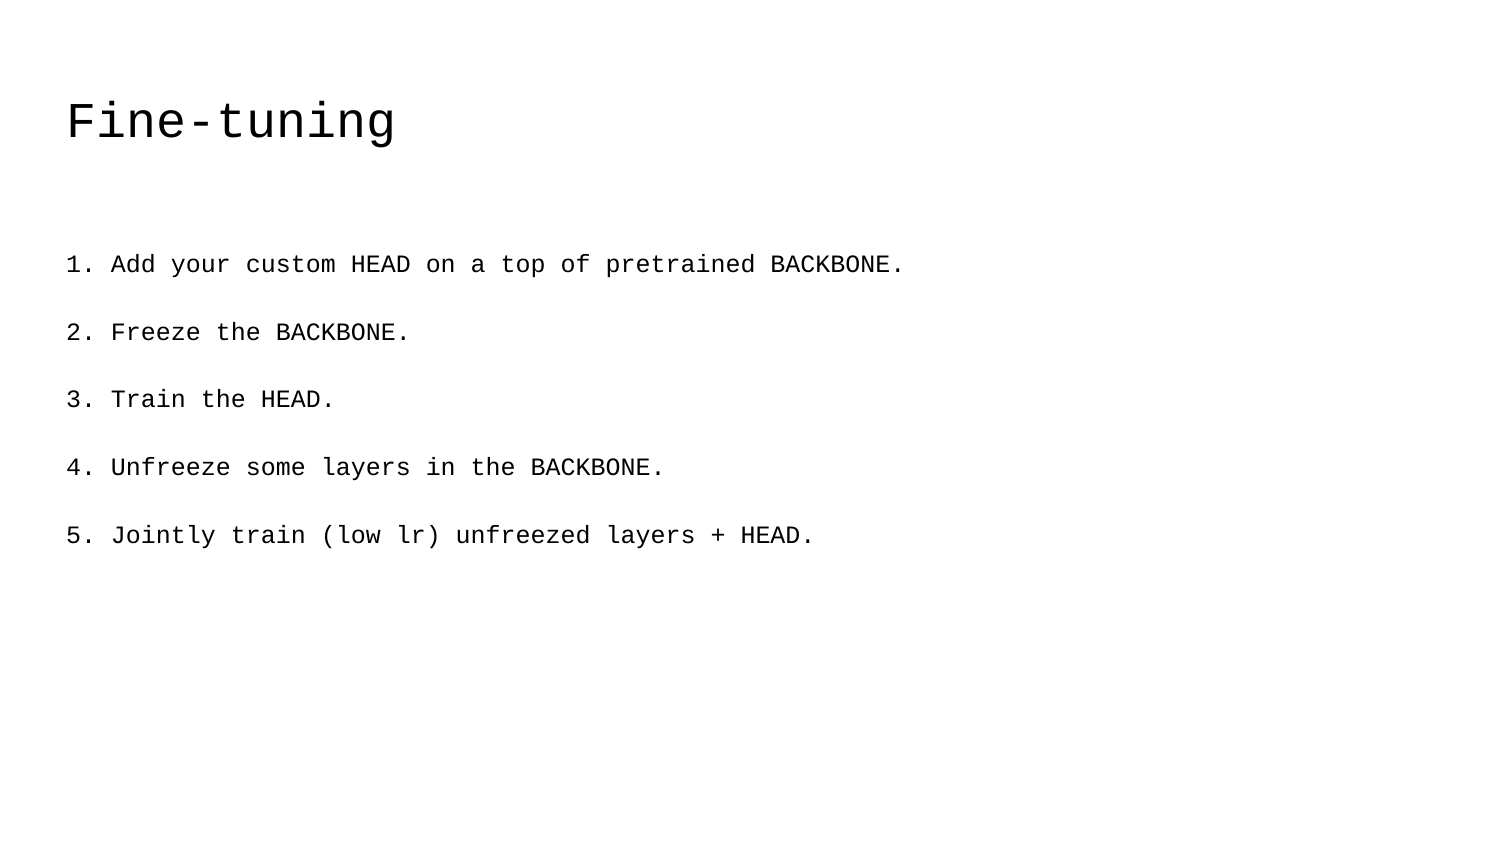

# Fine-tuning
1. Add your custom HEAD on a top of pretrained BACKBONE.
2. Freeze the BACKBONE.
3. Train the HEAD.
4. Unfreeze some layers in the BACKBONE.
5. Jointly train (low lr) unfreezed layers + HEAD.